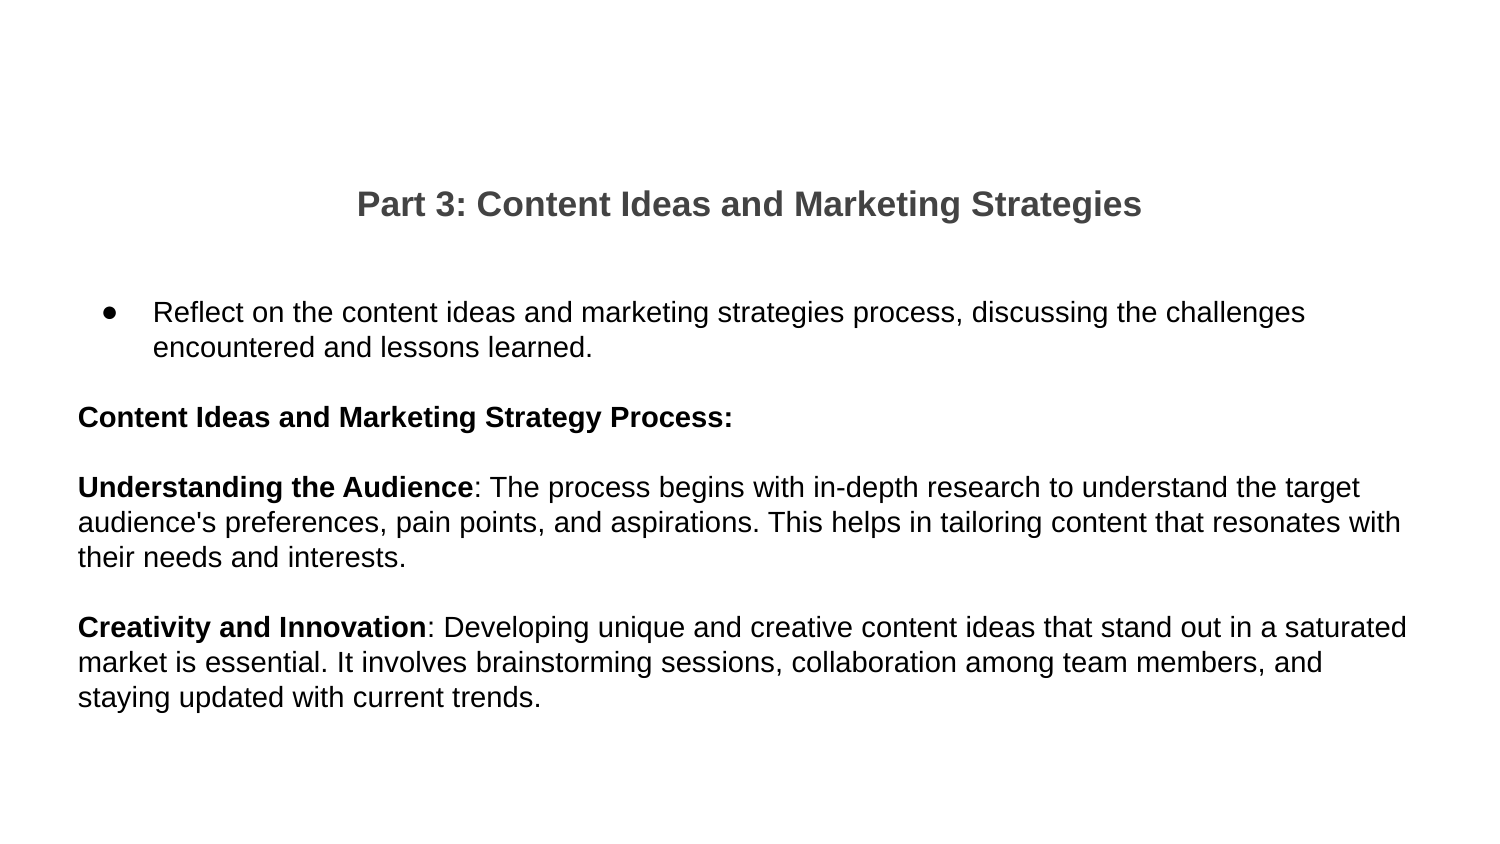

Part 3: Content Ideas and Marketing Strategies

Reflect on the content ideas and marketing strategies process, discussing the challenges encountered and lessons learned.

Content Ideas and Marketing Strategy Process:

Understanding the Audience: The process begins with in-depth research to understand the target audience's preferences, pain points, and aspirations. This helps in tailoring content that resonates with their needs and interests.

Creativity and Innovation: Developing unique and creative content ideas that stand out in a saturated market is essential. It involves brainstorming sessions, collaboration among team members, and staying updated with current trends.